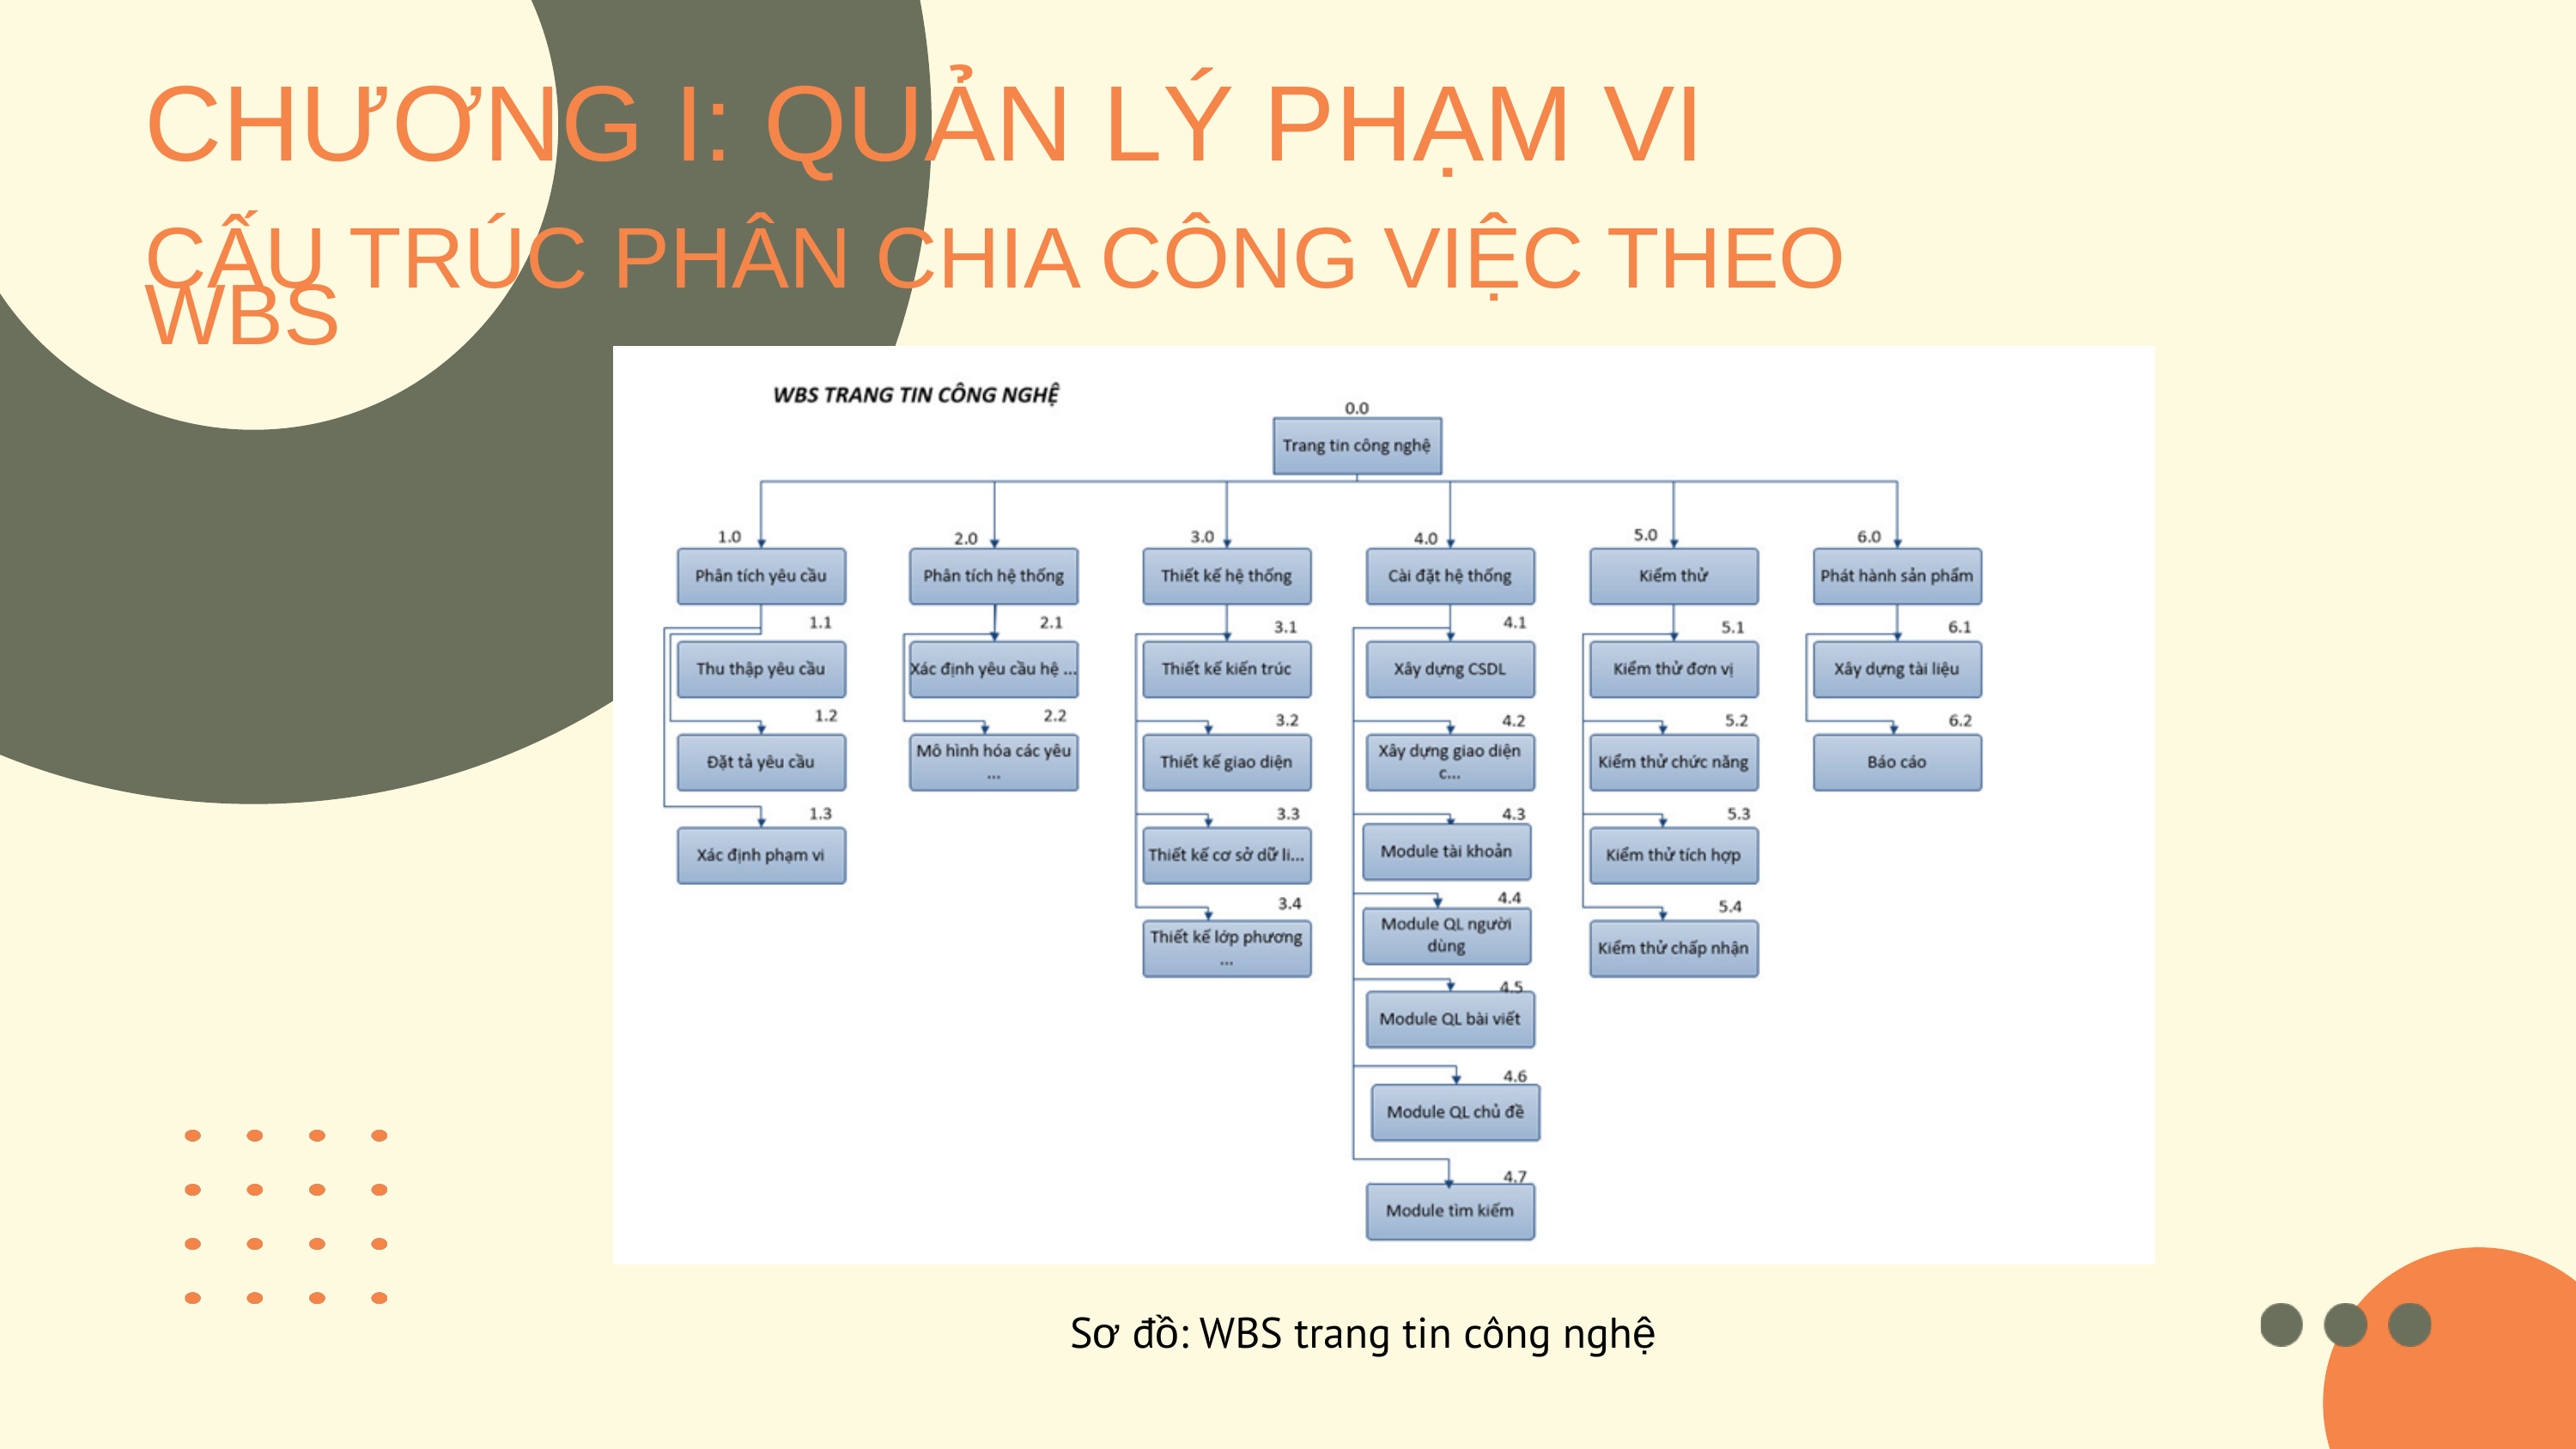

CHƯƠNG I: QUẢN LÝ PHẠM VI
CẤU TRÚC PHÂN CHIA CÔNG VIỆC THEO WBS

Sơ đồ: WBS trang tin công nghệ